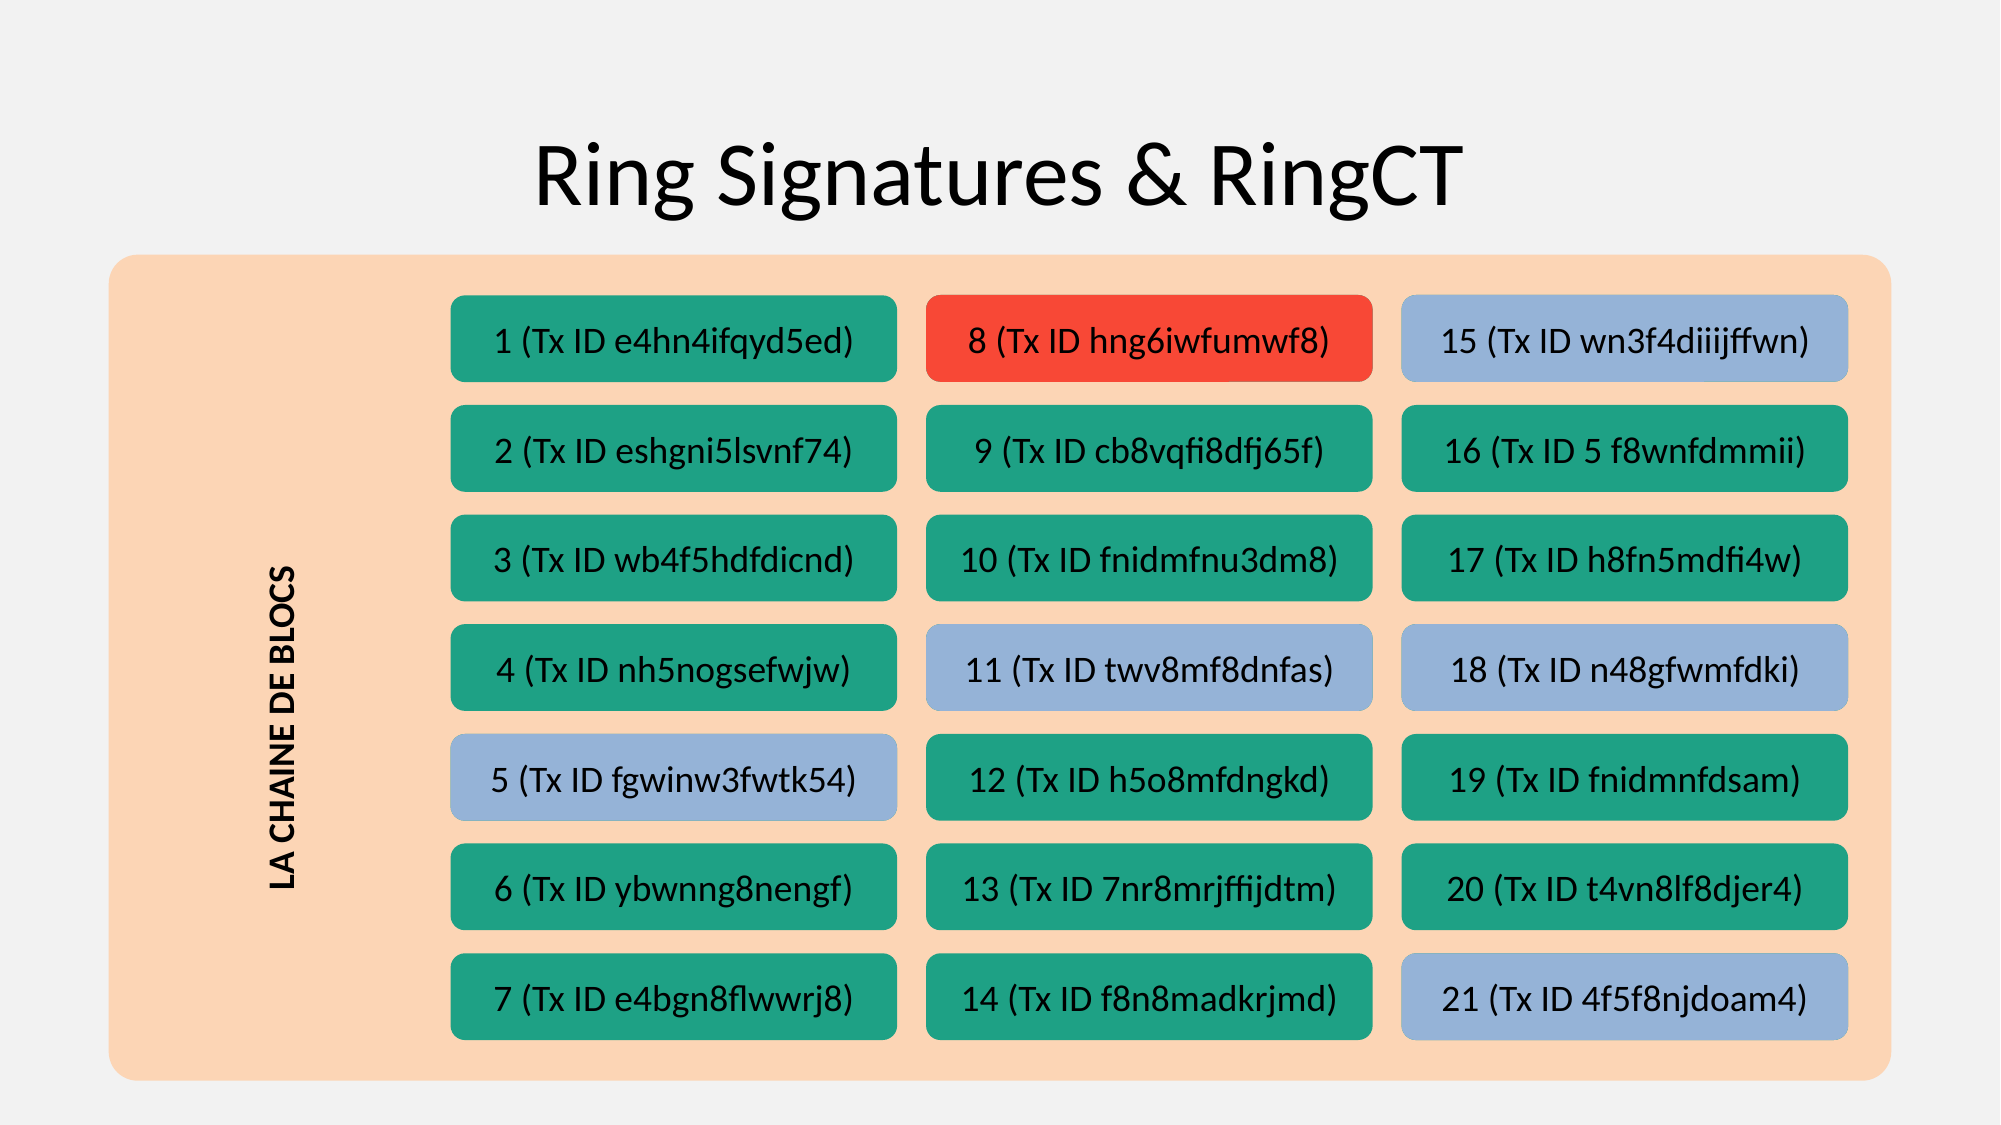

Ring Signatures & RingCT

8 (Tx ID hng6iwfumwf8)
8 (Tx ID hng6iwfumwf8)
15 (Tx ID wn3f4diiijffwn)
15 (Tx ID wn3f4diiijffwn)
1 (Tx ID e4hn4ifqyd5ed)
2 (Tx ID eshgni5lsvnf74)
9 (Tx ID cb8vqfi8dfj65f)
16 (Tx ID 5 f8wnfdmmii)
3 (Tx ID wb4f5hdfdicnd)
10 (Tx ID fnidmfnu3dm8)
17 (Tx ID h8fn5mdfi4w)
4 (Tx ID nh5nogsefwjw)
11 (Tx ID twv8mf8dnfas)
11 (Tx ID twv8mf8dnfas)
18 (Tx ID n48gfwmfdki)
18 (Tx ID n48gfwmfdki)
LA CHAINE DE BLOCS
5 (Tx ID fgwinw3fwtk54)
5 (Tx ID fgwinw3fwtk54)
12 (Tx ID h5o8mfdngkd)
19 (Tx ID fnidmnfdsam)
6 (Tx ID ybwnng8nengf)
13 (Tx ID 7nr8mrjffijdtm)
20 (Tx ID t4vn8lf8djer4)
7 (Tx ID e4bgn8flwwrj8)
14 (Tx ID f8n8madkrjmd)
21 (Tx ID 4f5f8njdoam4)
21 (Tx ID 4f5f8njdoam4)